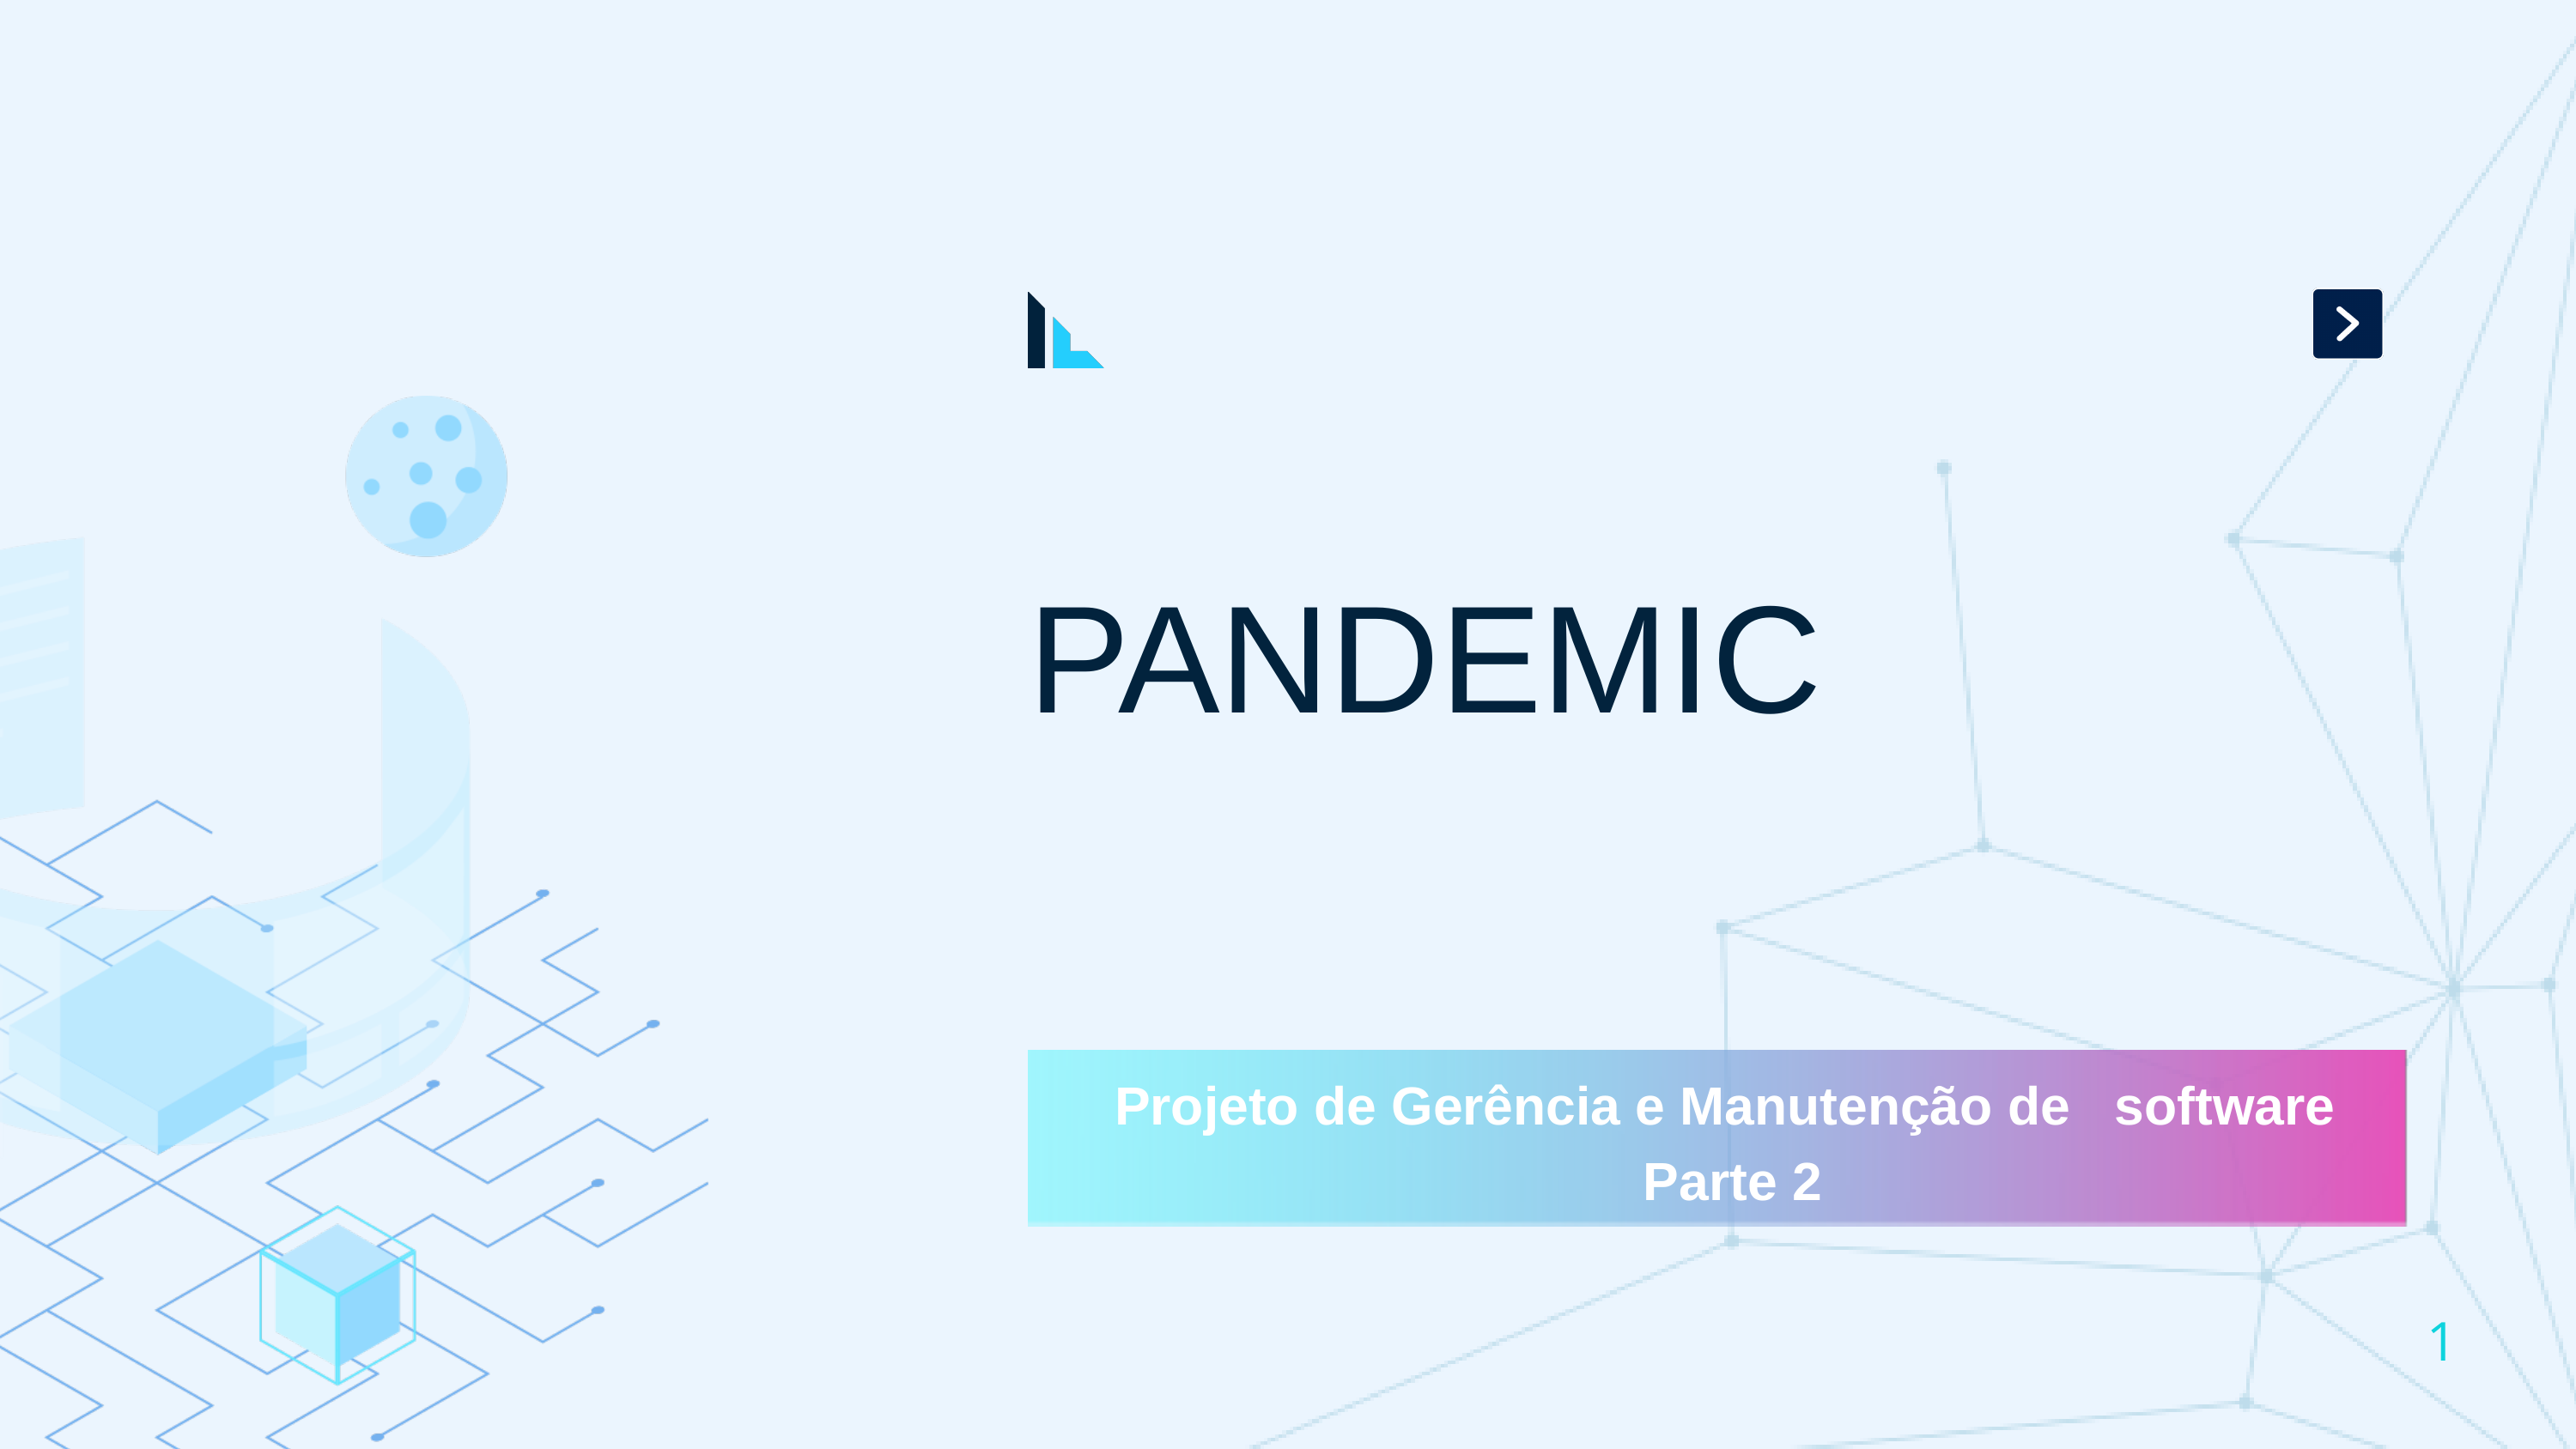

PANDEMIC

Projeto de Gerência e Manutenção de   software
Parte 2

1